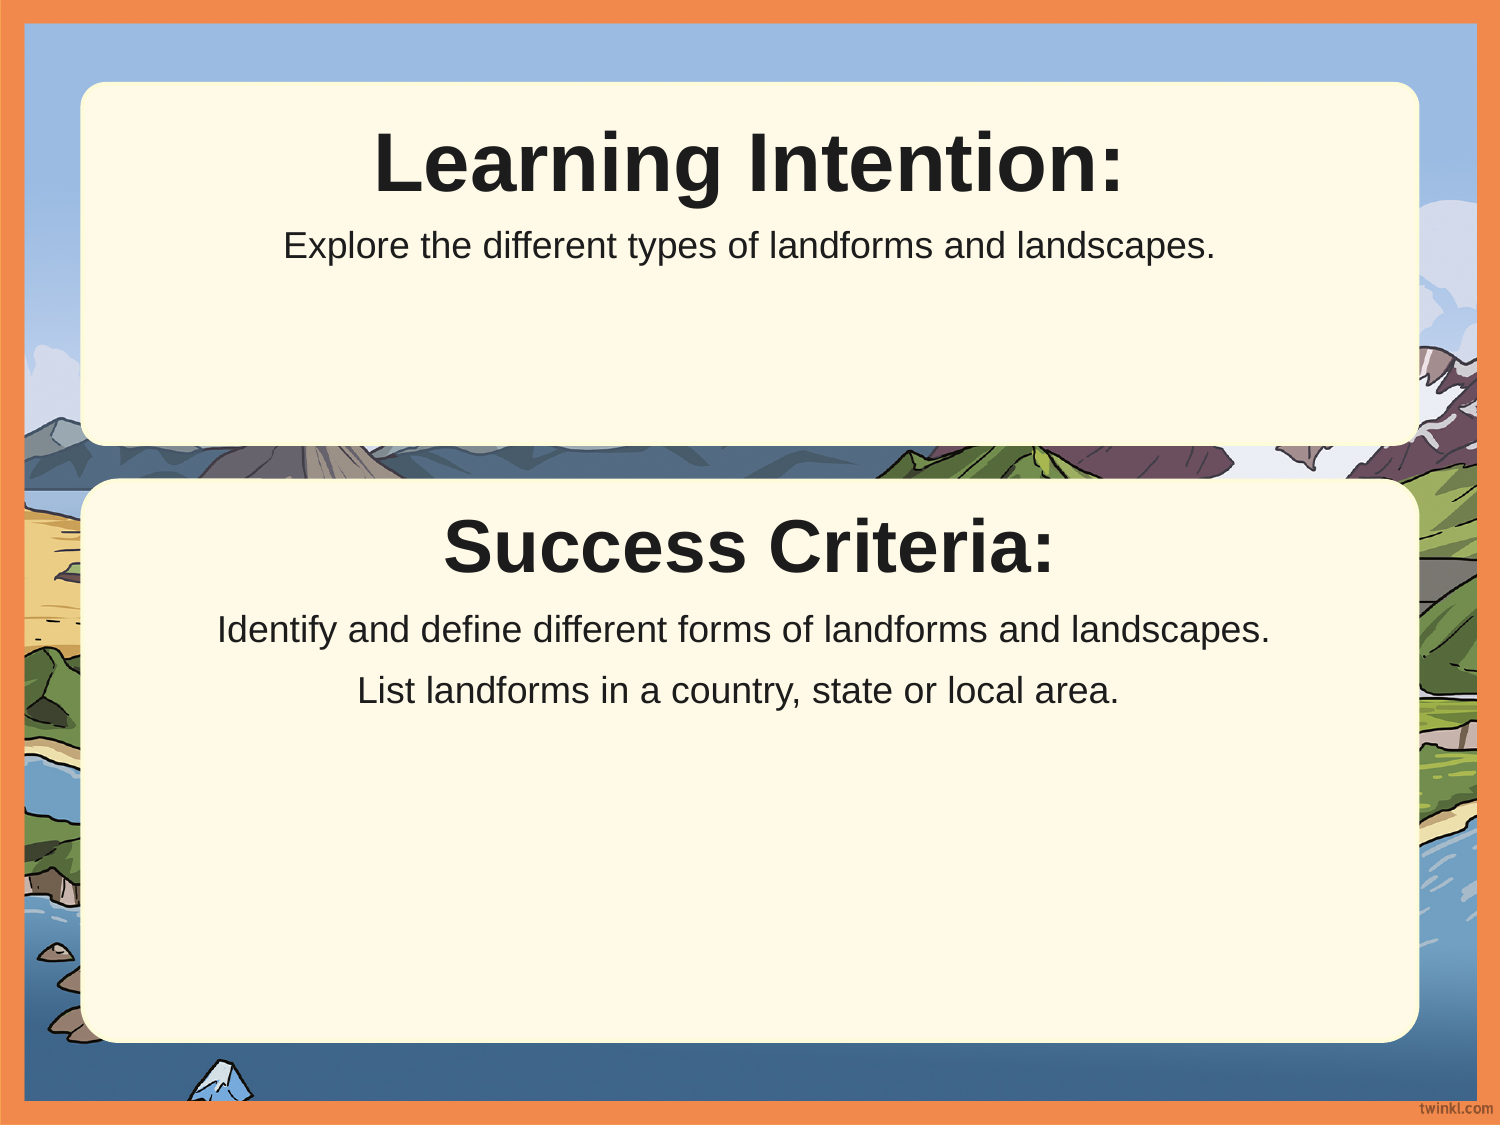

Learning Intention:
Explore the different types of landforms and landscapes.

Success Criteria:
Identify and define different forms of landforms and landscapes.
List landforms in a country, state or local area.